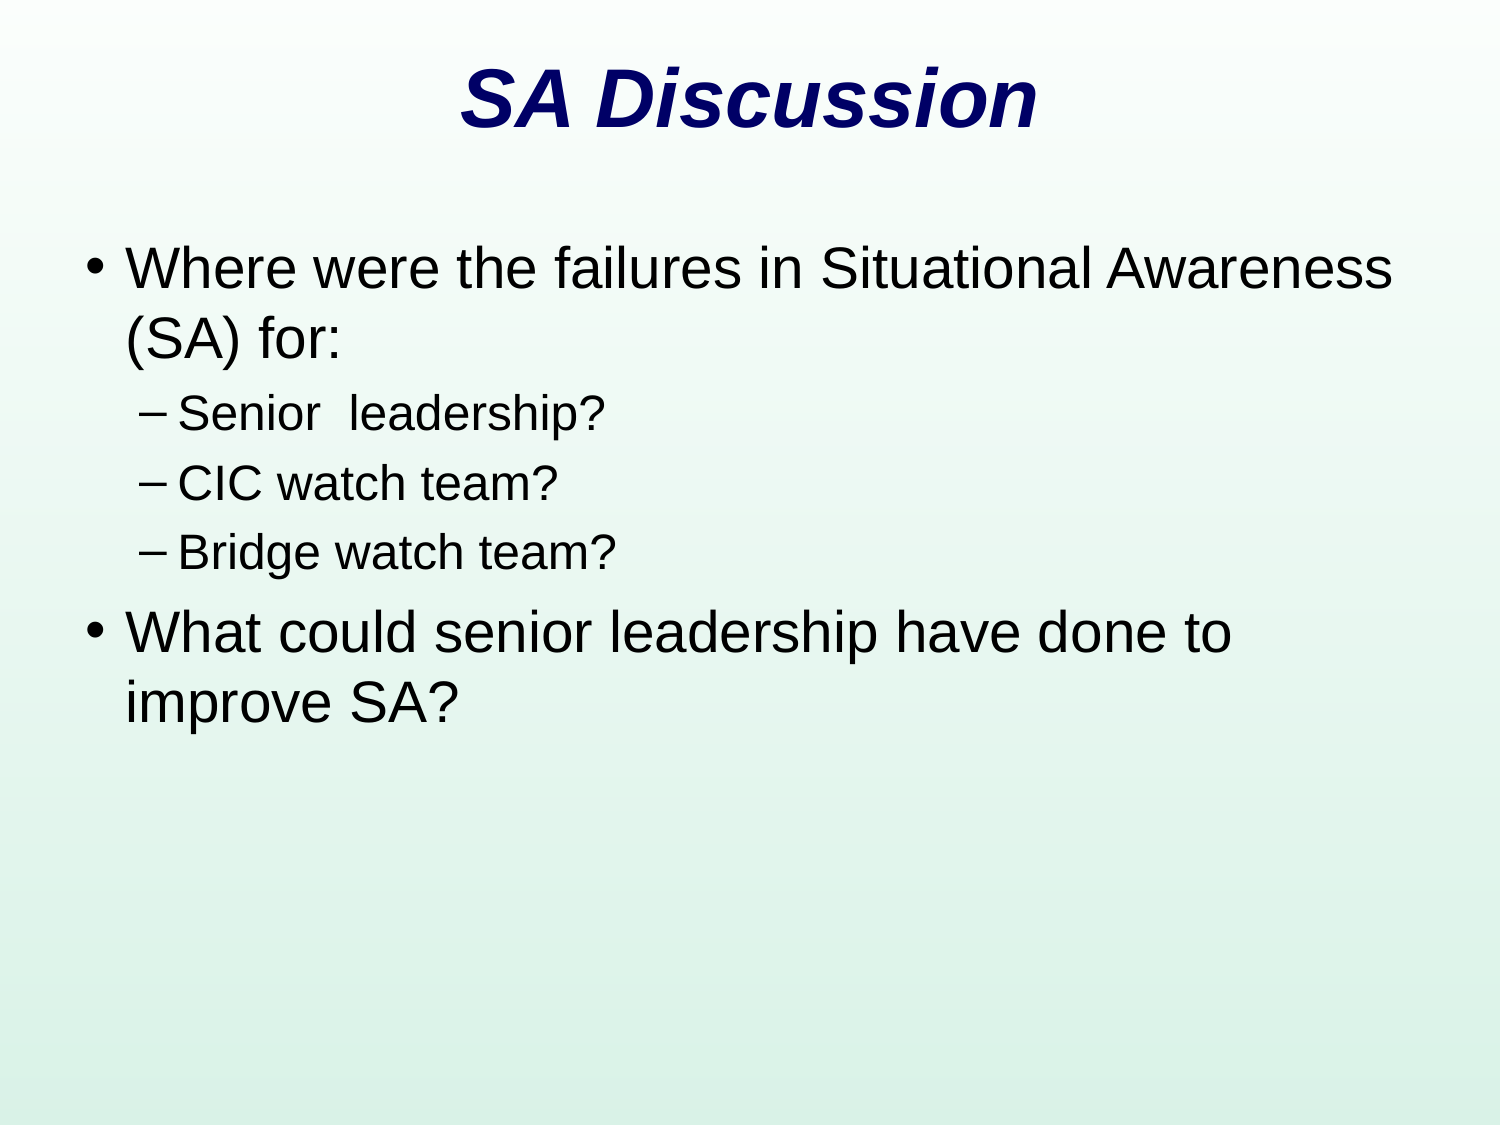

# SA Discussion
Where were the failures in Situational Awareness (SA) for:
Senior  leadership?
CIC watch team?
Bridge watch team?
What could senior leadership have done to improve SA?